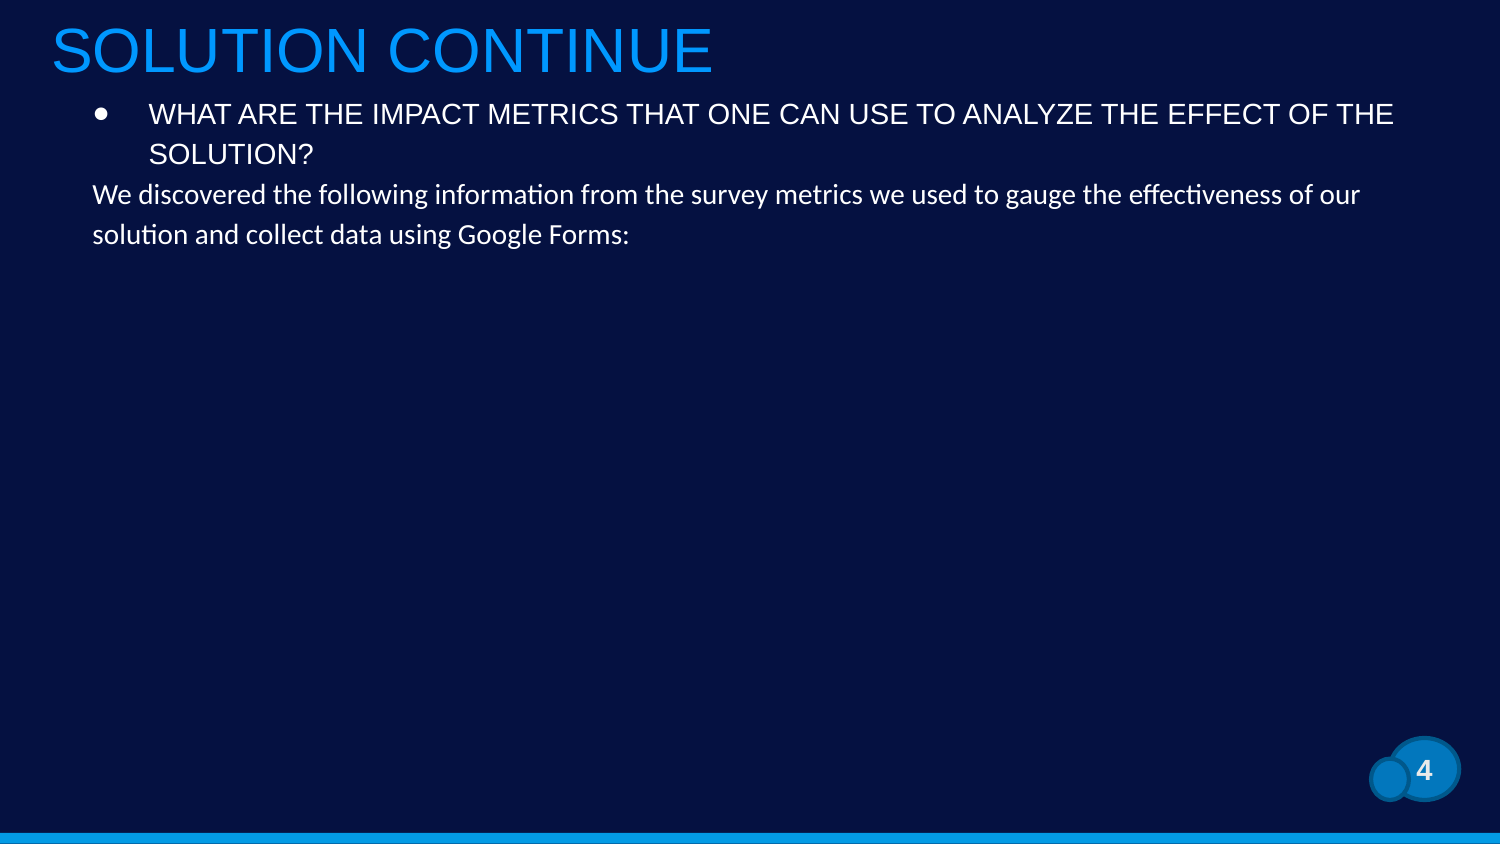

# SOLUTION CONTINUE
What are the impact metrics that one can use to analyze the effect of the solution?
We discovered the following information from the survey metrics we used to gauge the effectiveness of our solution and collect data using Google Forms:

4